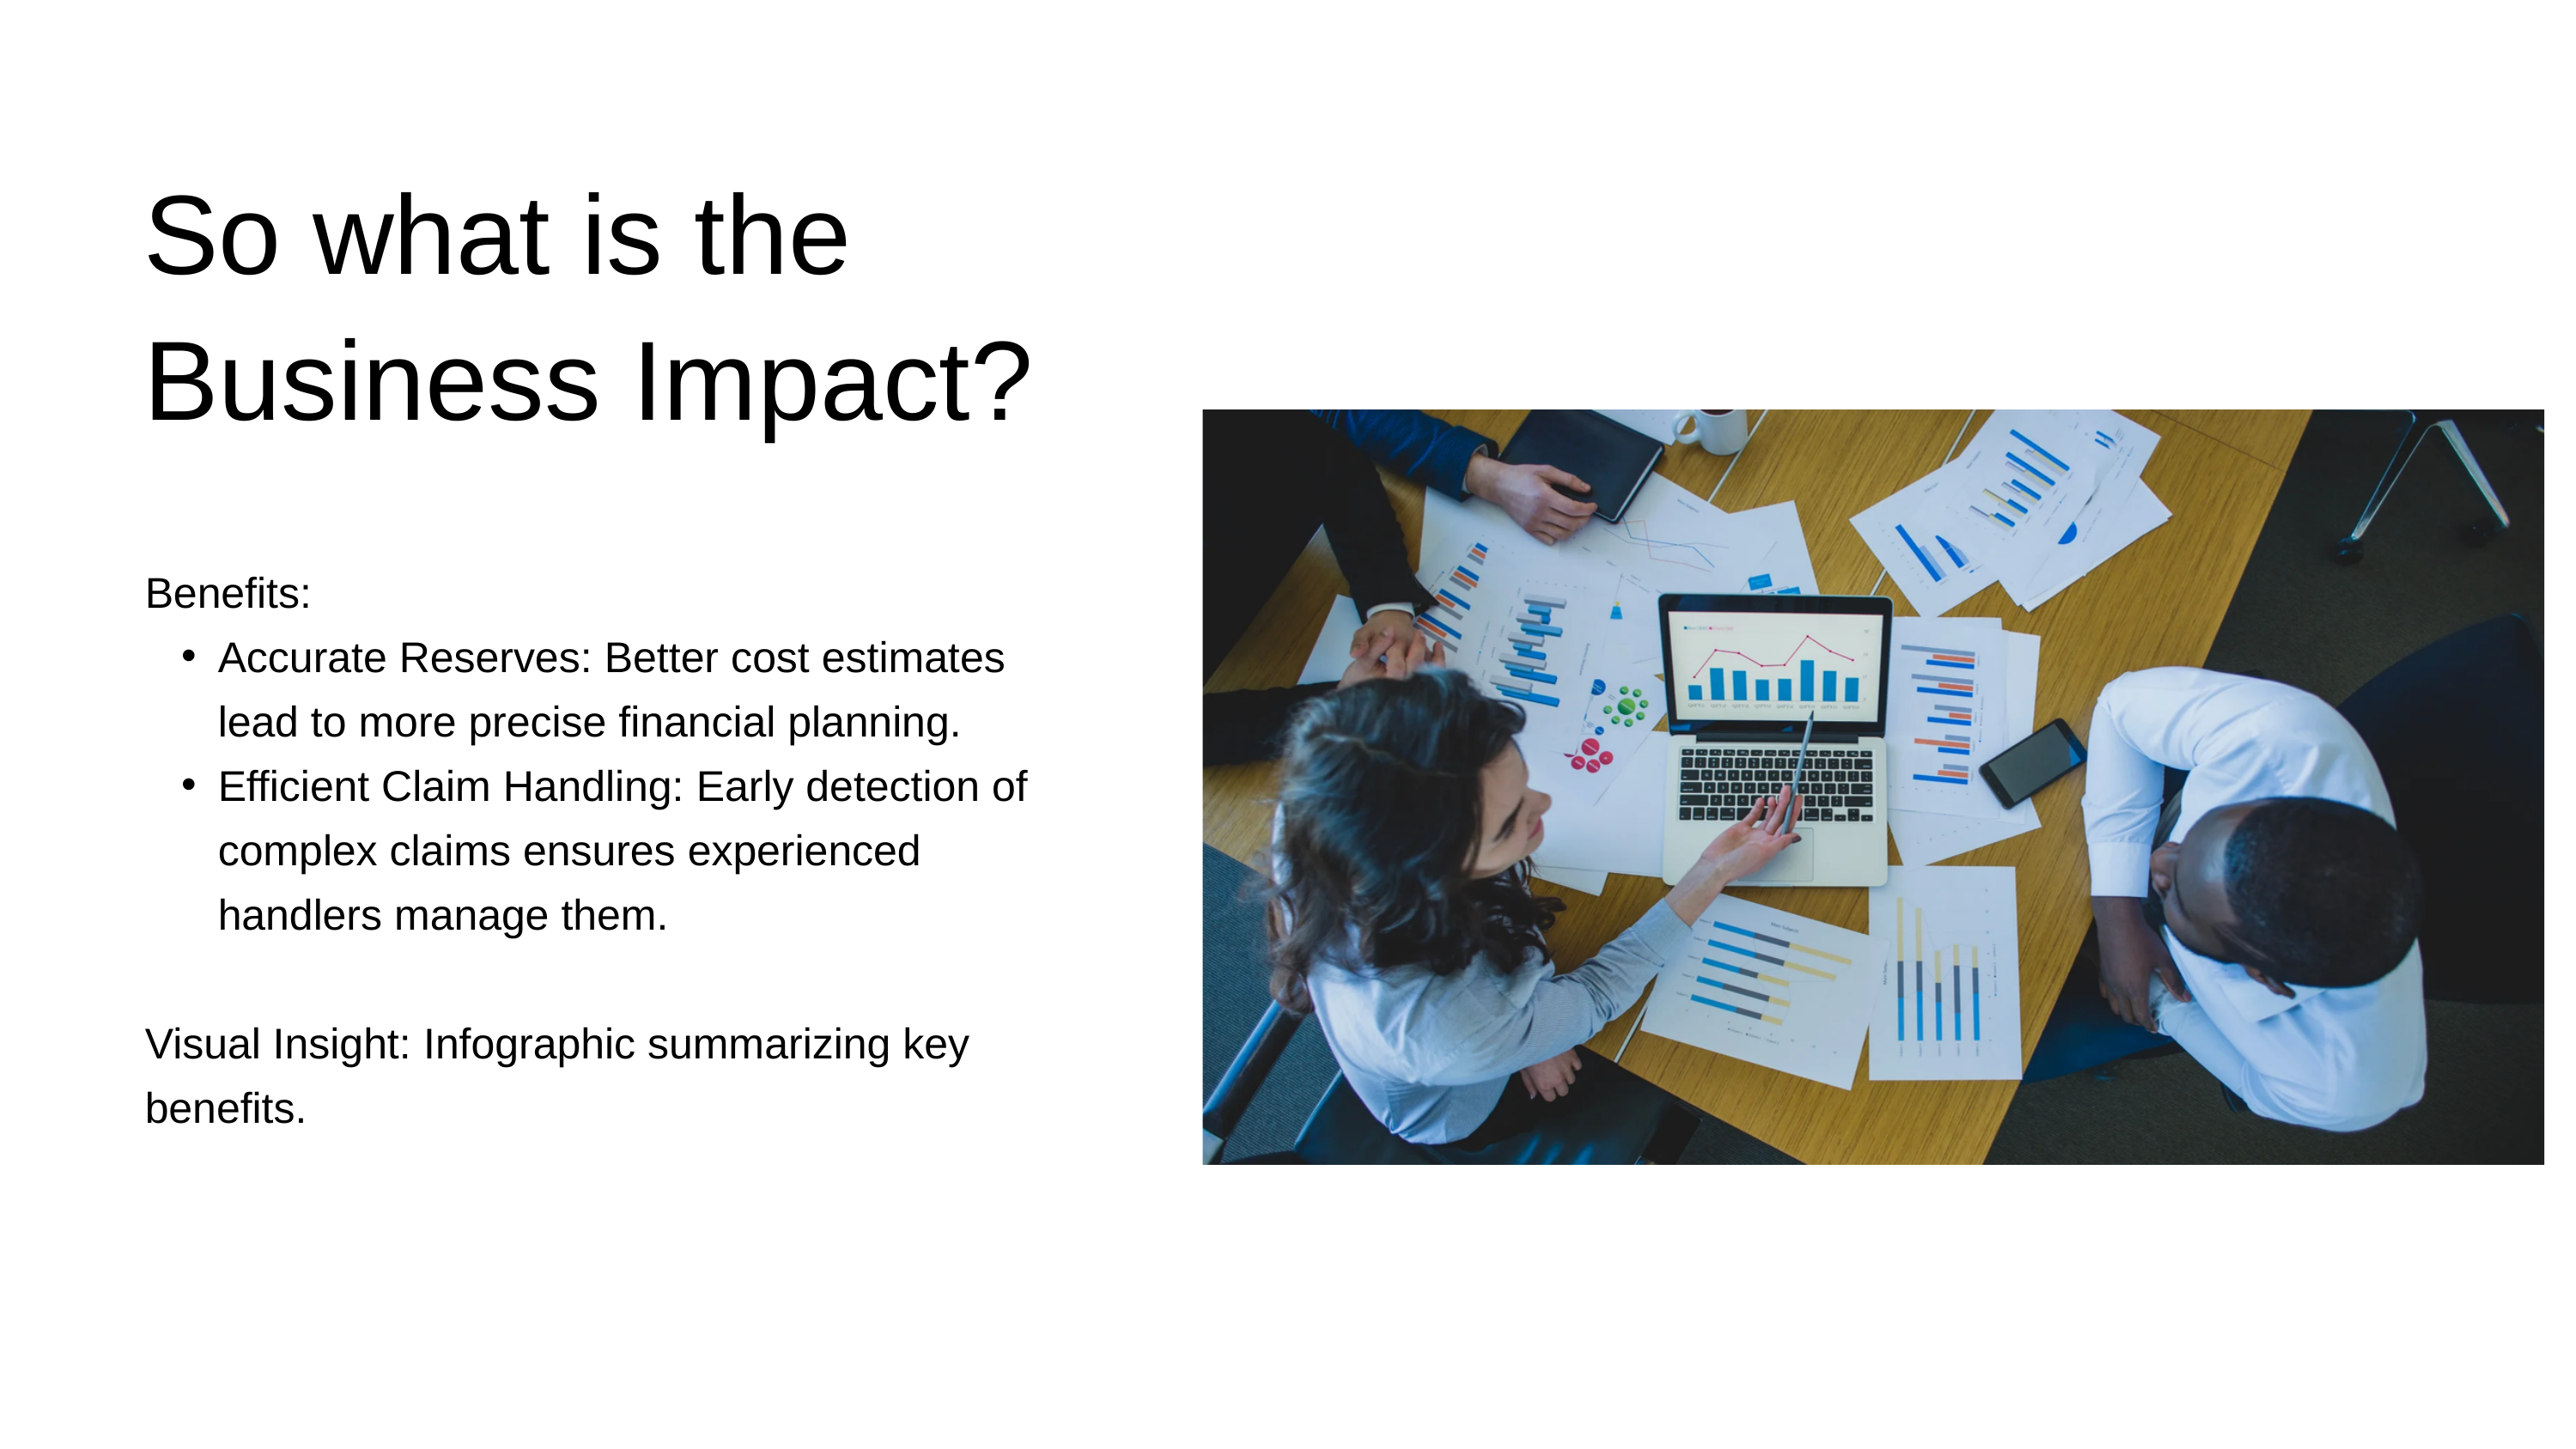

So what is the Business Impact?

Benefits:
Accurate Reserves: Better cost estimates lead to more precise financial planning.
Efficient Claim Handling: Early detection of complex claims ensures experienced handlers manage them.

Visual Insight: Infographic summarizing key benefits.